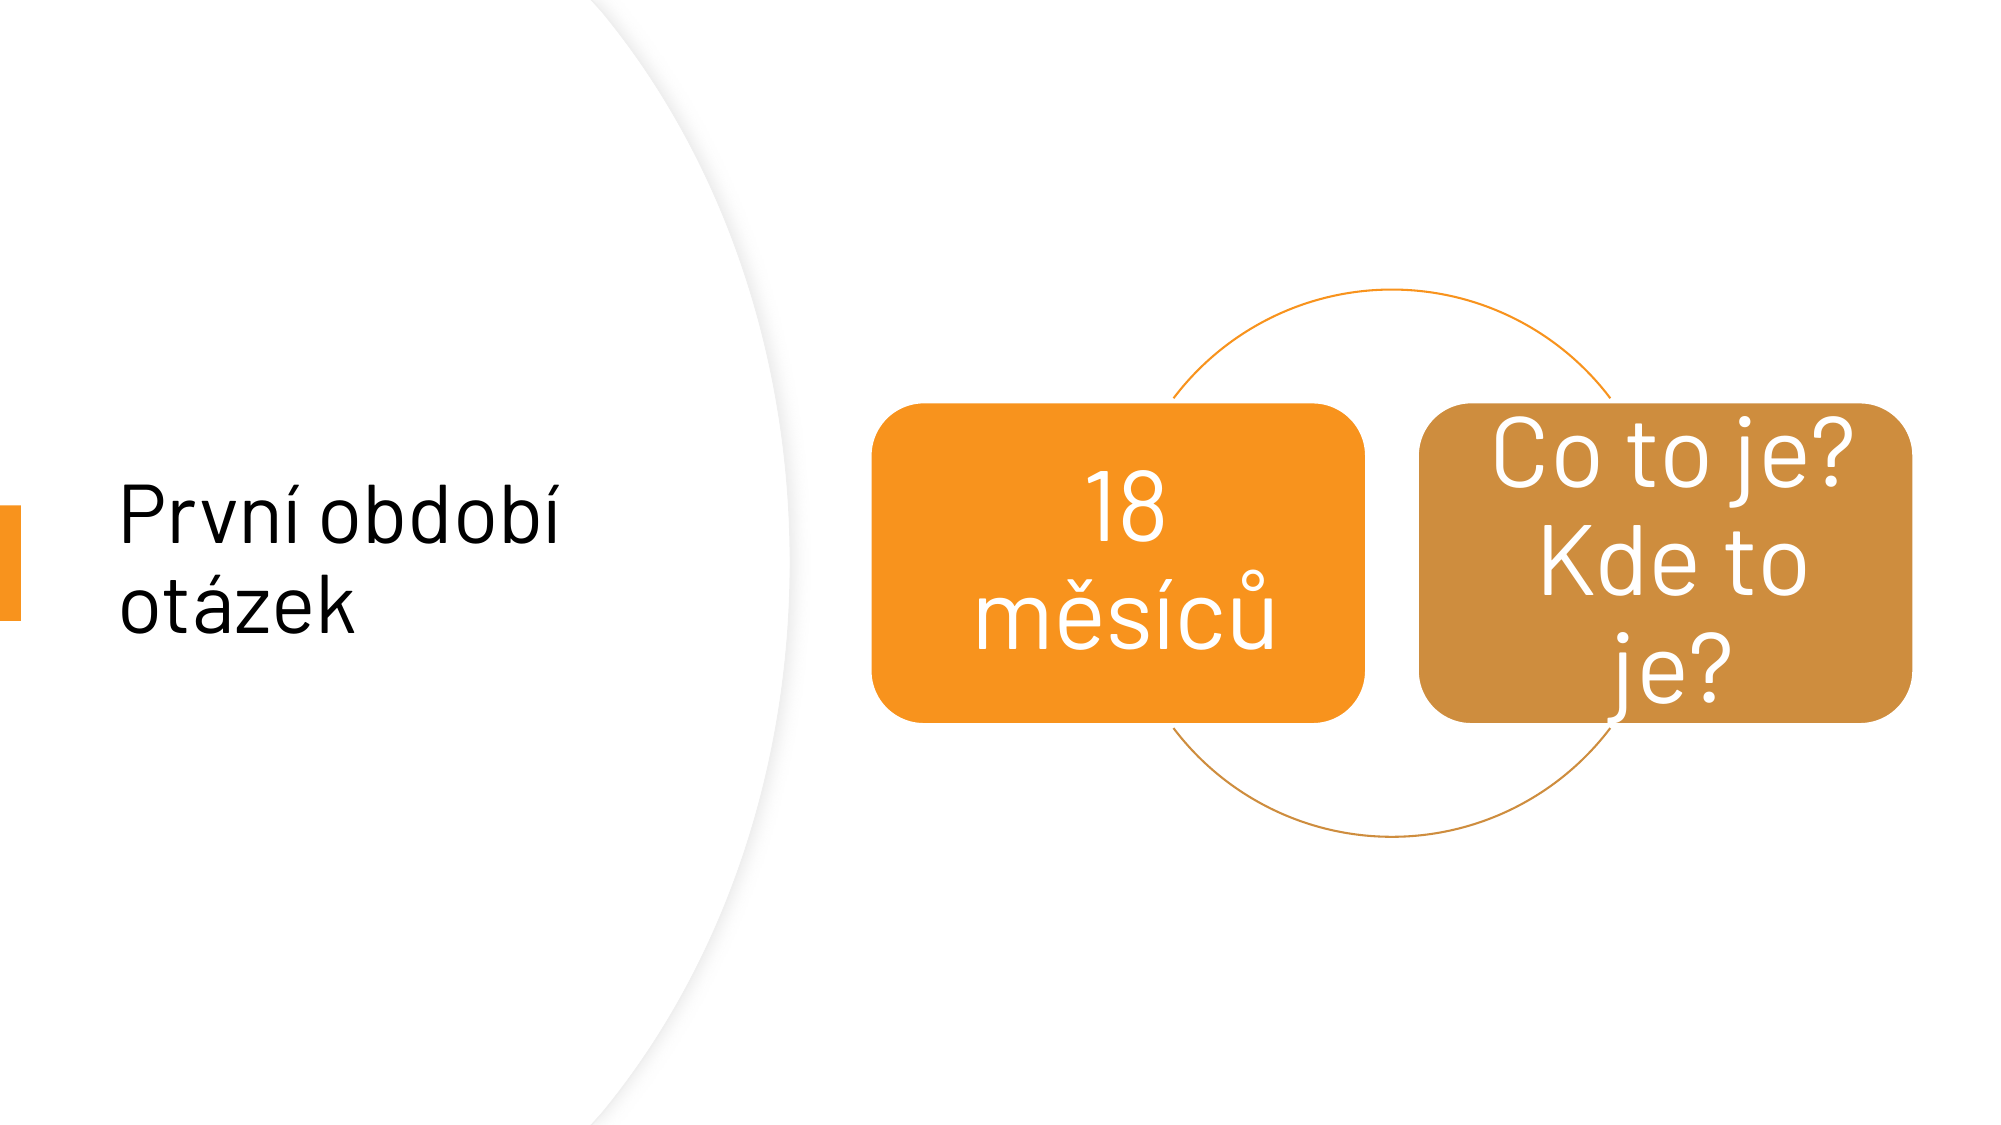

18 měsíců
Co to je? Kde to je?
# První období otázek